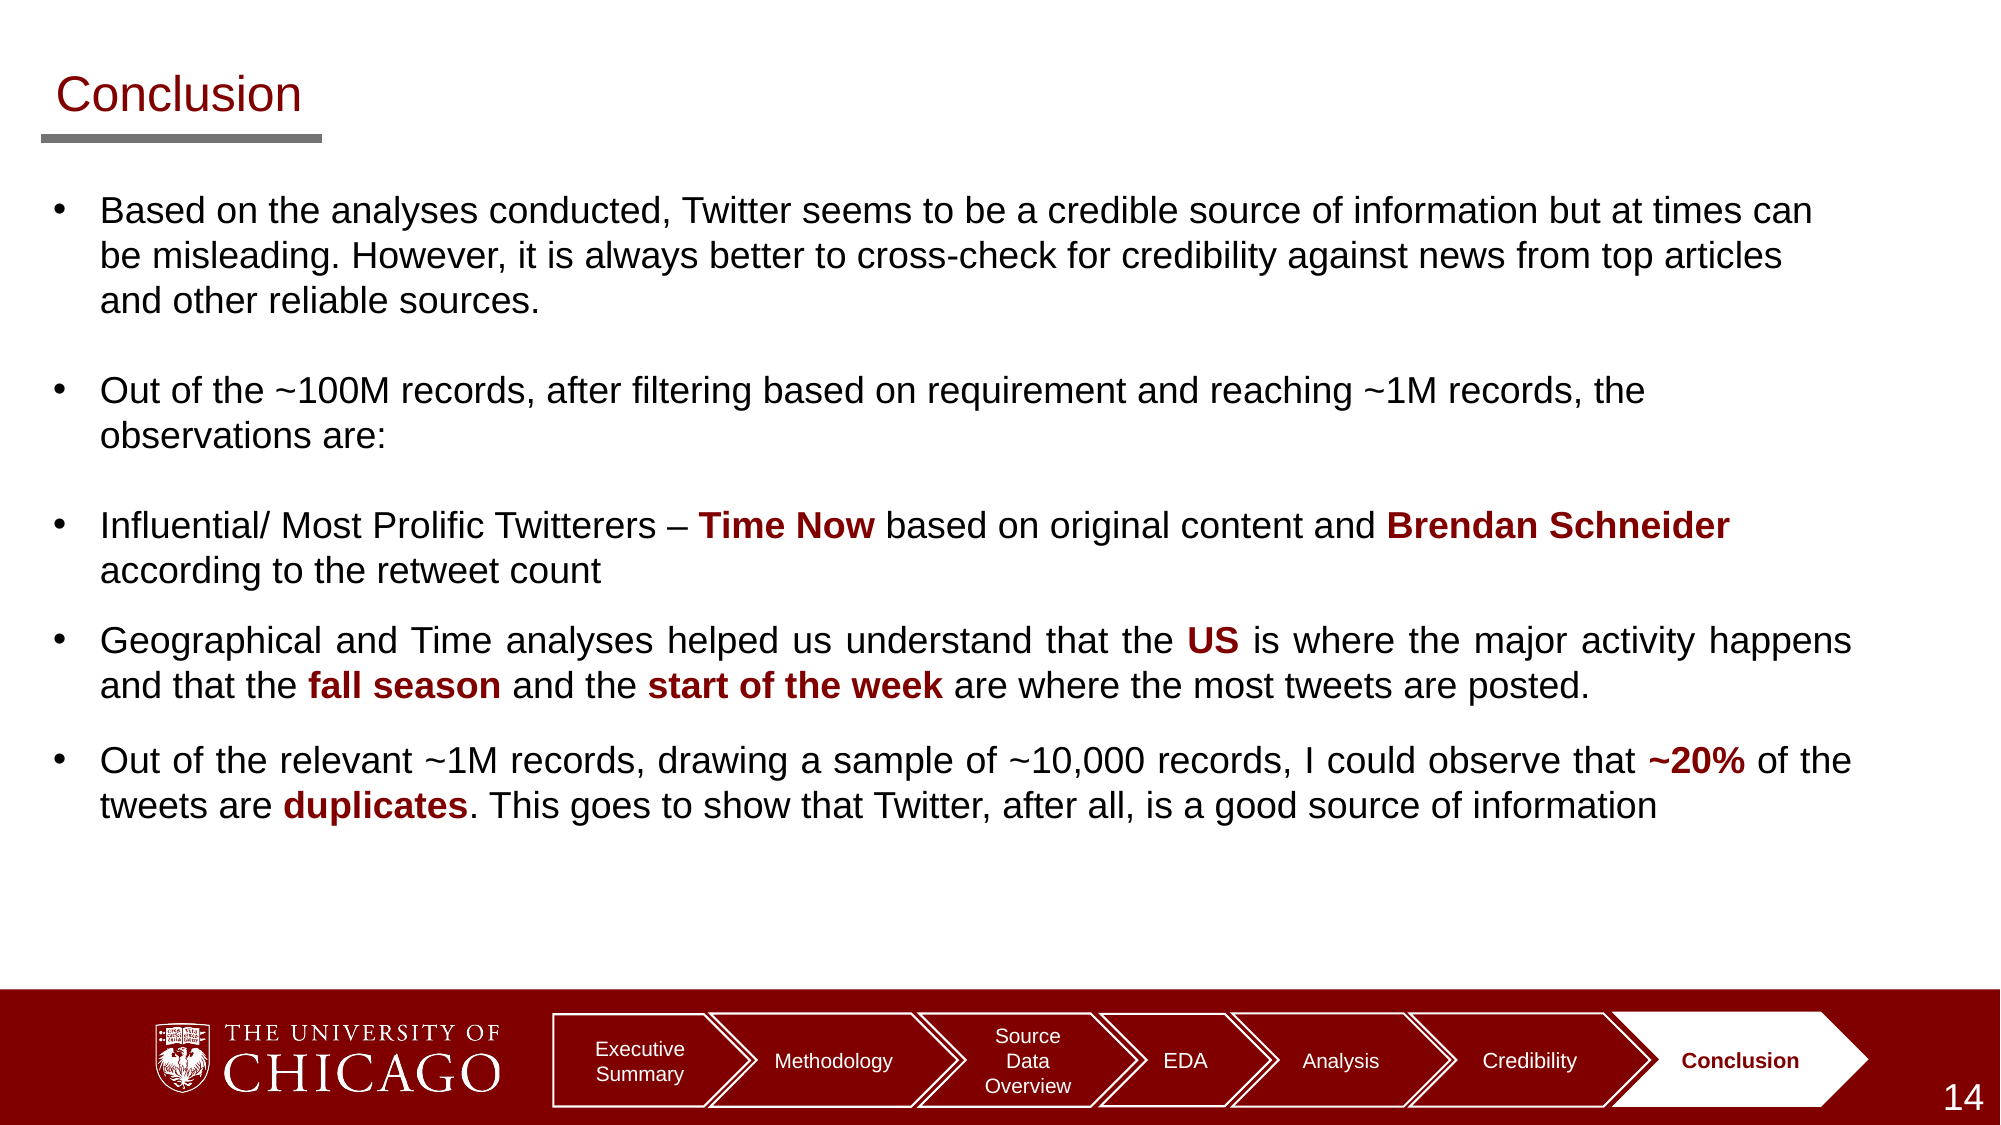

Conclusion
Based on the analyses conducted, Twitter seems to be a credible source of information but at times can be misleading. However, it is always better to cross-check for credibility against news from top articles and other reliable sources.

Out of the ~100M records, after filtering based on requirement and reaching ~1M records, the observations are:

Influential/ Most Prolific Twitterers – Time Now based on original content and Brendan Schneider according to the retweet count
Geographical and Time analyses helped us understand that the US is where the major activity happens and that the fall season and the start of the week are where the most tweets are posted.
Out of the relevant ~1M records, drawing a sample of ~10,000 records, I could observe that ~20% of the tweets are duplicates. This goes to show that Twitter, after all, is a good source of information

Conclusion
Credibility
Analysis
Source Data Overview
Methodology
EDA
Executive Summary
14